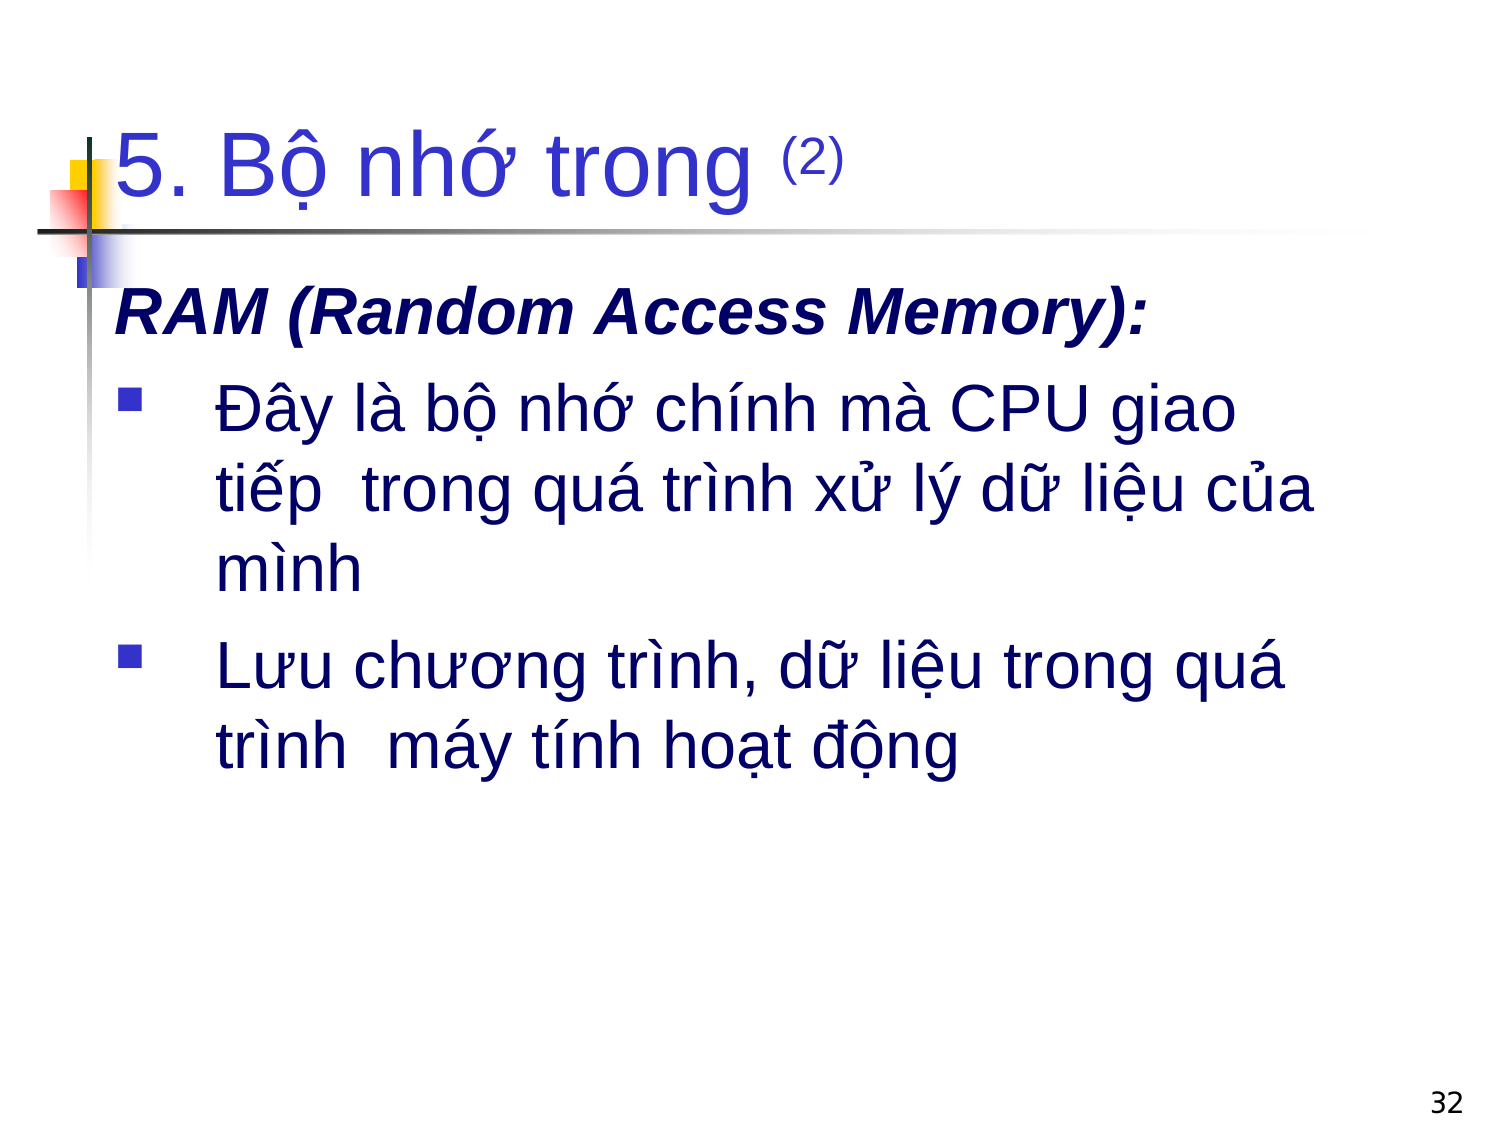

# 5. Bộ nhớ trong (2)
RAM (Random Access Memory):
Ðây là bộ nhớ chính mà CPU giao tiếp  trong quá trình xử lý dữ liệu của mình
Lưu chương trình, dữ liệu trong quá trình  máy tính hoạt động
32